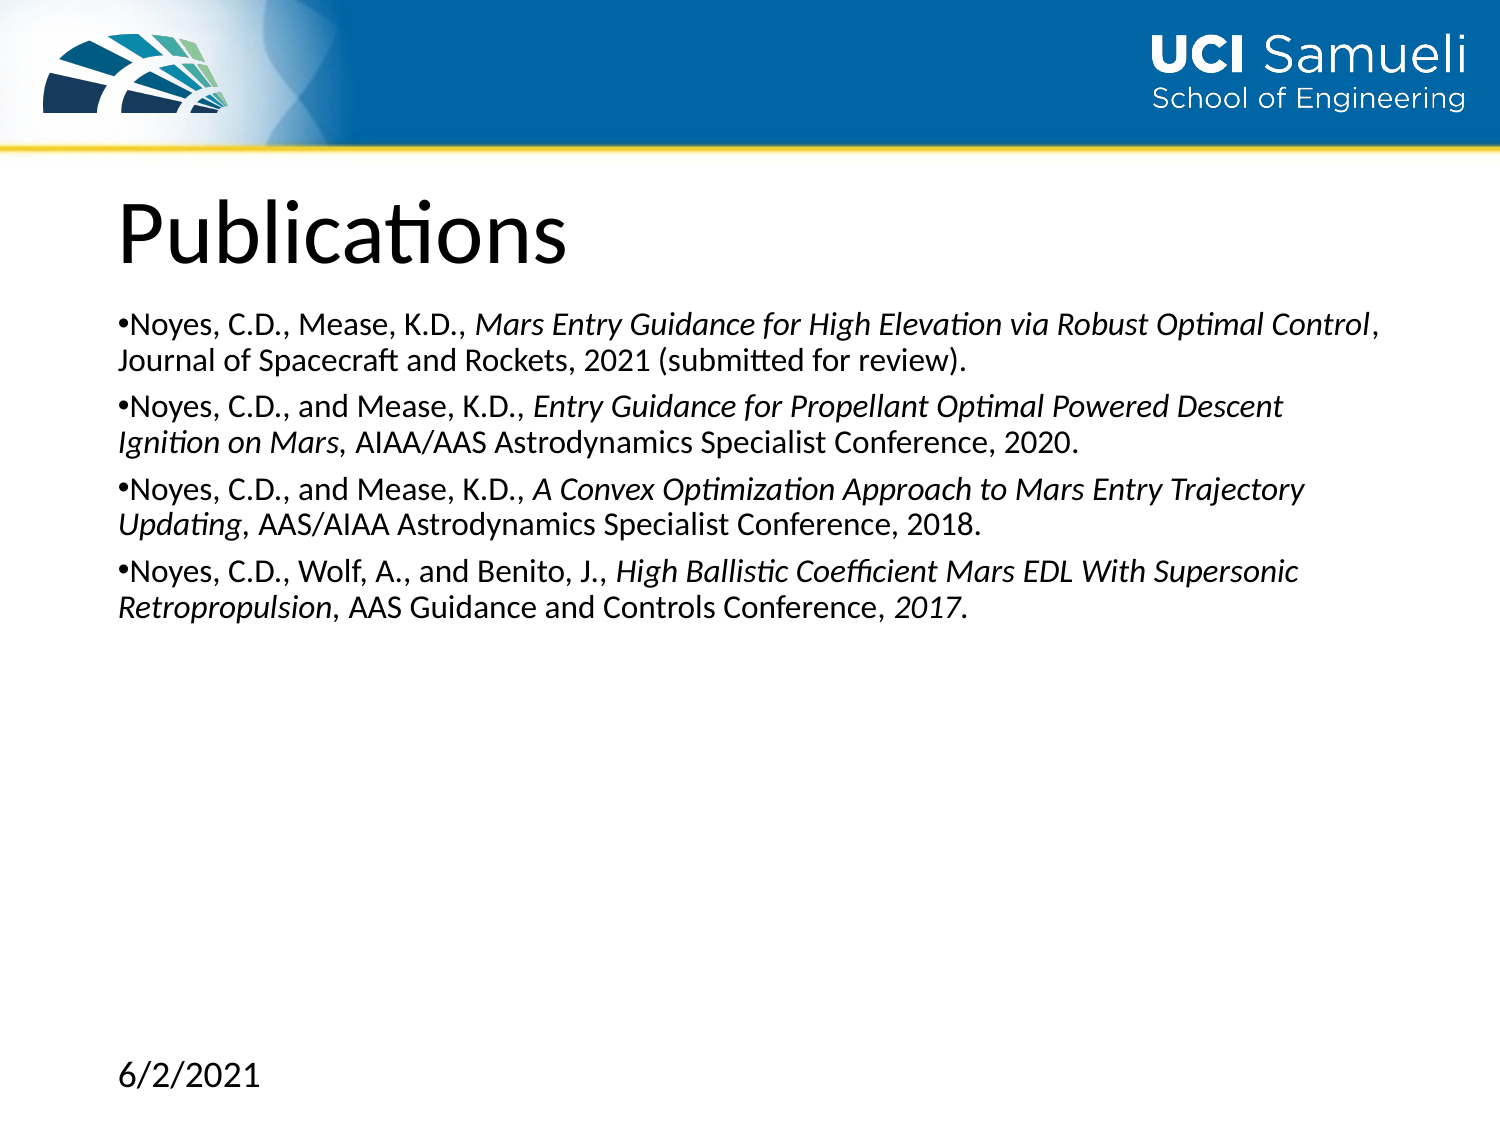

# Publications
Noyes, C.D., Mease, K.D., Mars Entry Guidance for High Elevation via Robust Optimal Control, Journal of Spacecraft and Rockets, 2021 (submitted for review).
Noyes, C.D., and Mease, K.D., Entry Guidance for Propellant Optimal Powered Descent Ignition on Mars, AIAA/AAS Astrodynamics Specialist Conference, 2020.
Noyes, C.D., and Mease, K.D., A Convex Optimization Approach to Mars Entry Trajectory Updating, AAS/AIAA Astrodynamics Specialist Conference, 2018.
Noyes, C.D., Wolf, A., and Benito, J., High Ballistic Coefficient Mars EDL With Supersonic Retropropulsion, AAS Guidance and Controls Conference, 2017.

6/2/2021